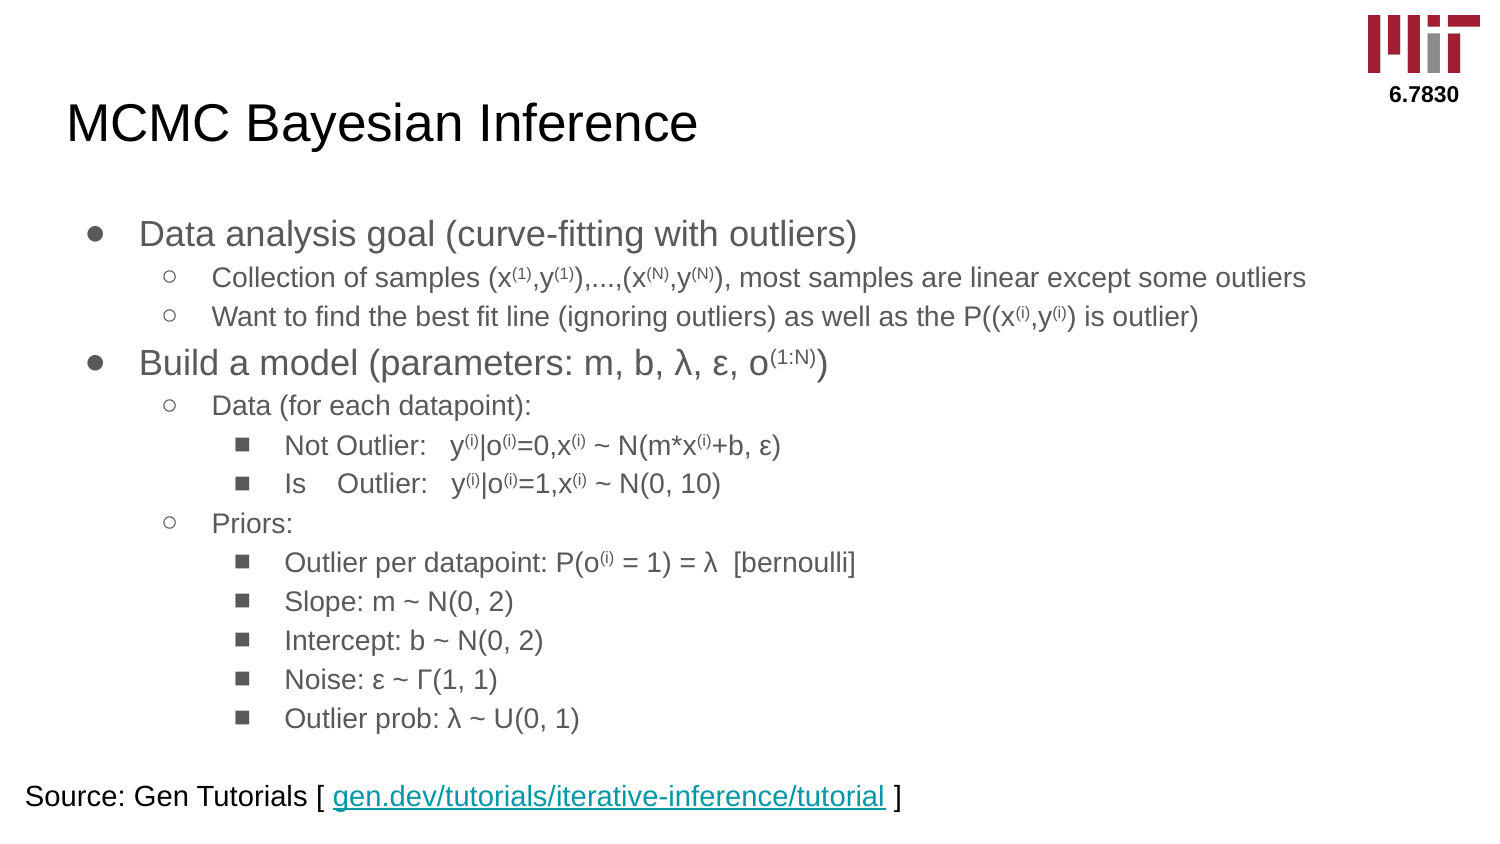

# MCMC Bayesian Inference
Data analysis goal (curve-fitting with outliers)
Collection of samples (x(1),y(1)),...,(x(N),y(N)), most samples are linear except some outliers
Want to find the best fit line (ignoring outliers) as well as the P((x(i),y(i)) is outlier)
Build a model (parameters: m, b, λ, ε, o(1:N))
Data (for each datapoint):
Not Outlier:   y(i)|o(i)=0,x(i) ~ N(m*x(i)+b, ε)
Is    Outlier:   y(i)|o(i)=1,x(i) ~ N(0, 10)
Priors:
Outlier per datapoint: P(o(i) = 1) = λ  [bernoulli]
Slope: m ~ N(0, 2)
Intercept: b ~ N(0, 2)
Noise: ε ~ Γ(1, 1)
Outlier prob: λ ~ U(0, 1)
Source: Gen Tutorials [ gen.dev/tutorials/iterative-inference/tutorial ]